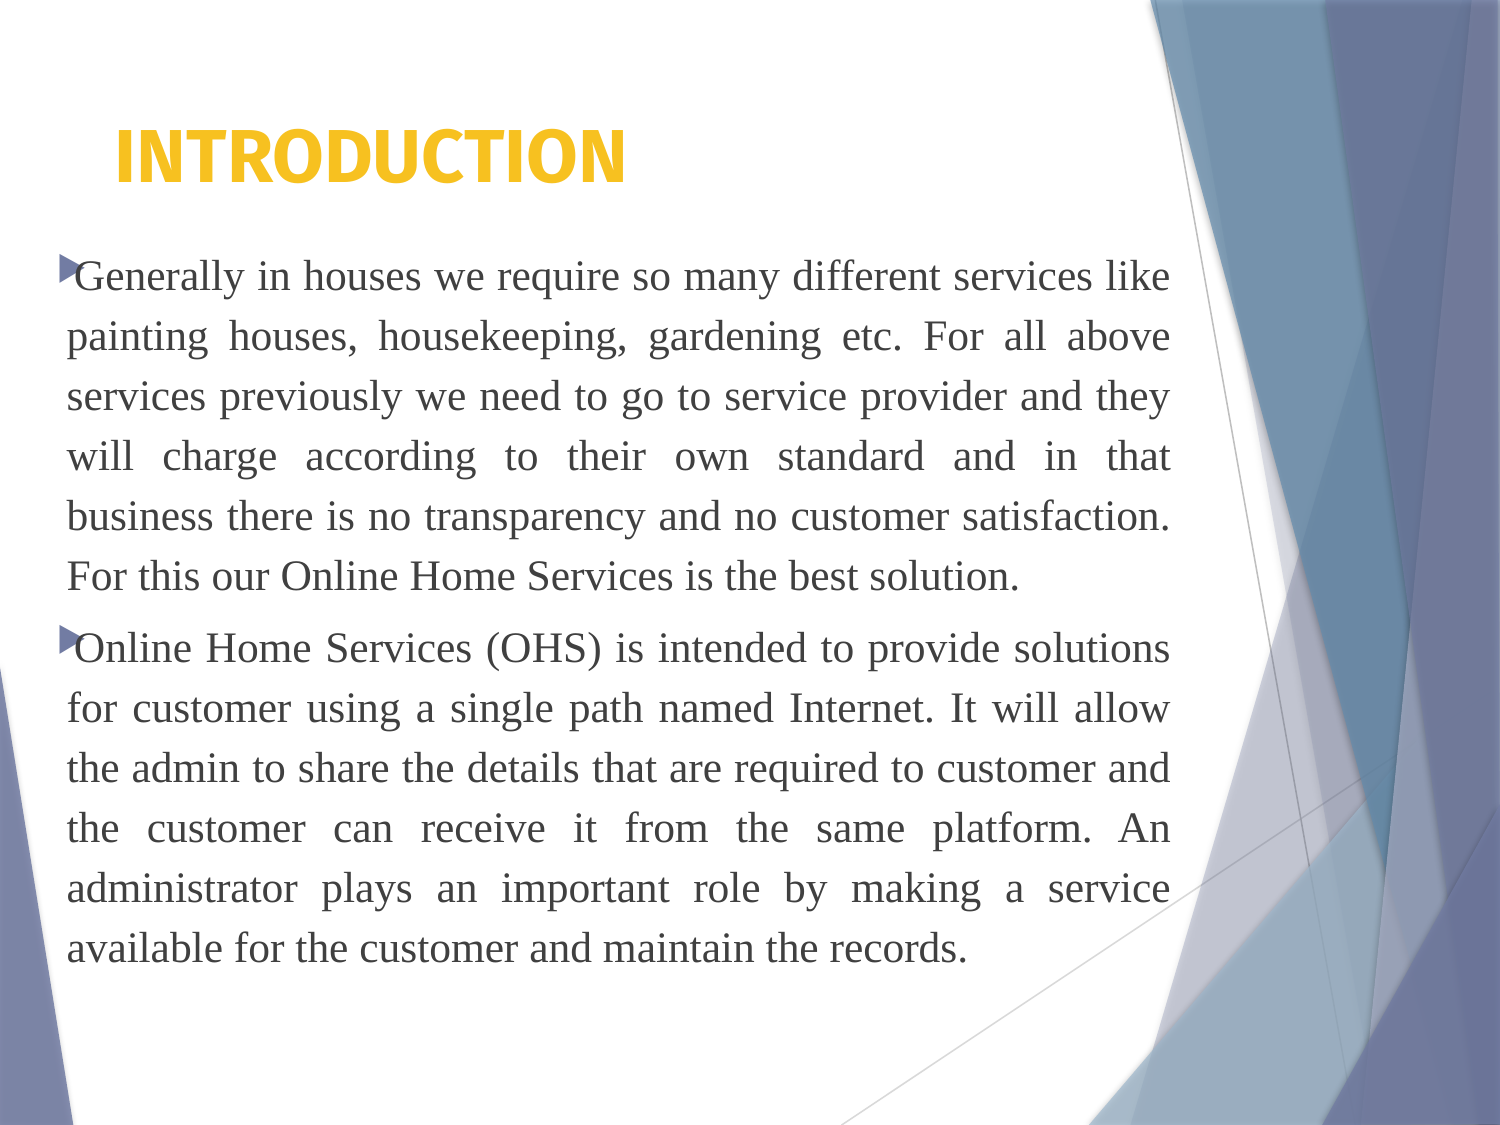

# INTRODUCTION
Generally in houses we require so many different services like painting houses, housekeeping, gardening etc. For all above services previously we need to go to service provider and they will charge according to their own standard and in that business there is no transparency and no customer satisfaction. For this our Online Home Services is the best solution.
Online Home Services (OHS) is intended to provide solutions for customer using a single path named Internet. It will allow the admin to share the details that are required to customer and the customer can receive it from the same platform. An administrator plays an important role by making a service available for the customer and maintain the records.